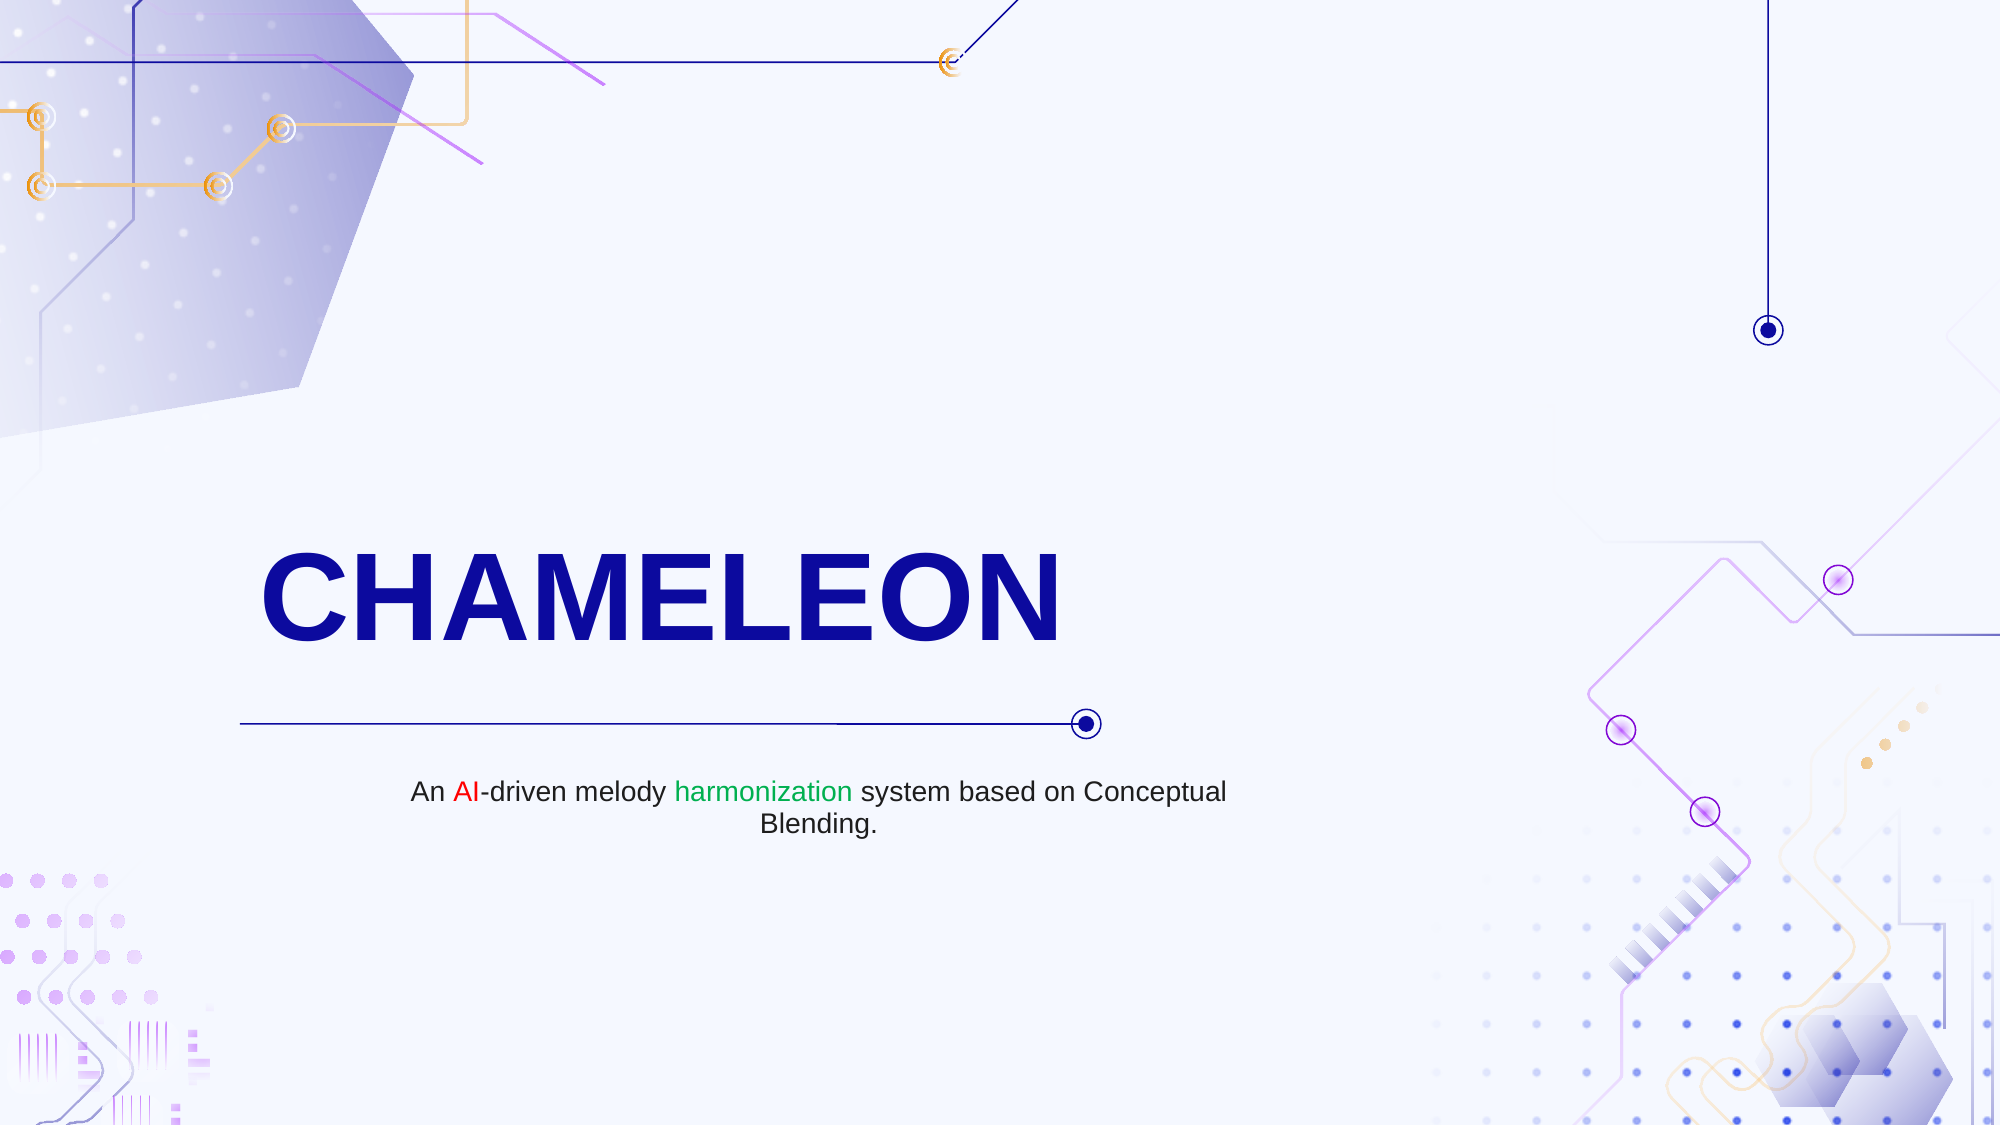

CHAMELEON

# An AI-driven melody harmonization system based on Conceptual Blending.